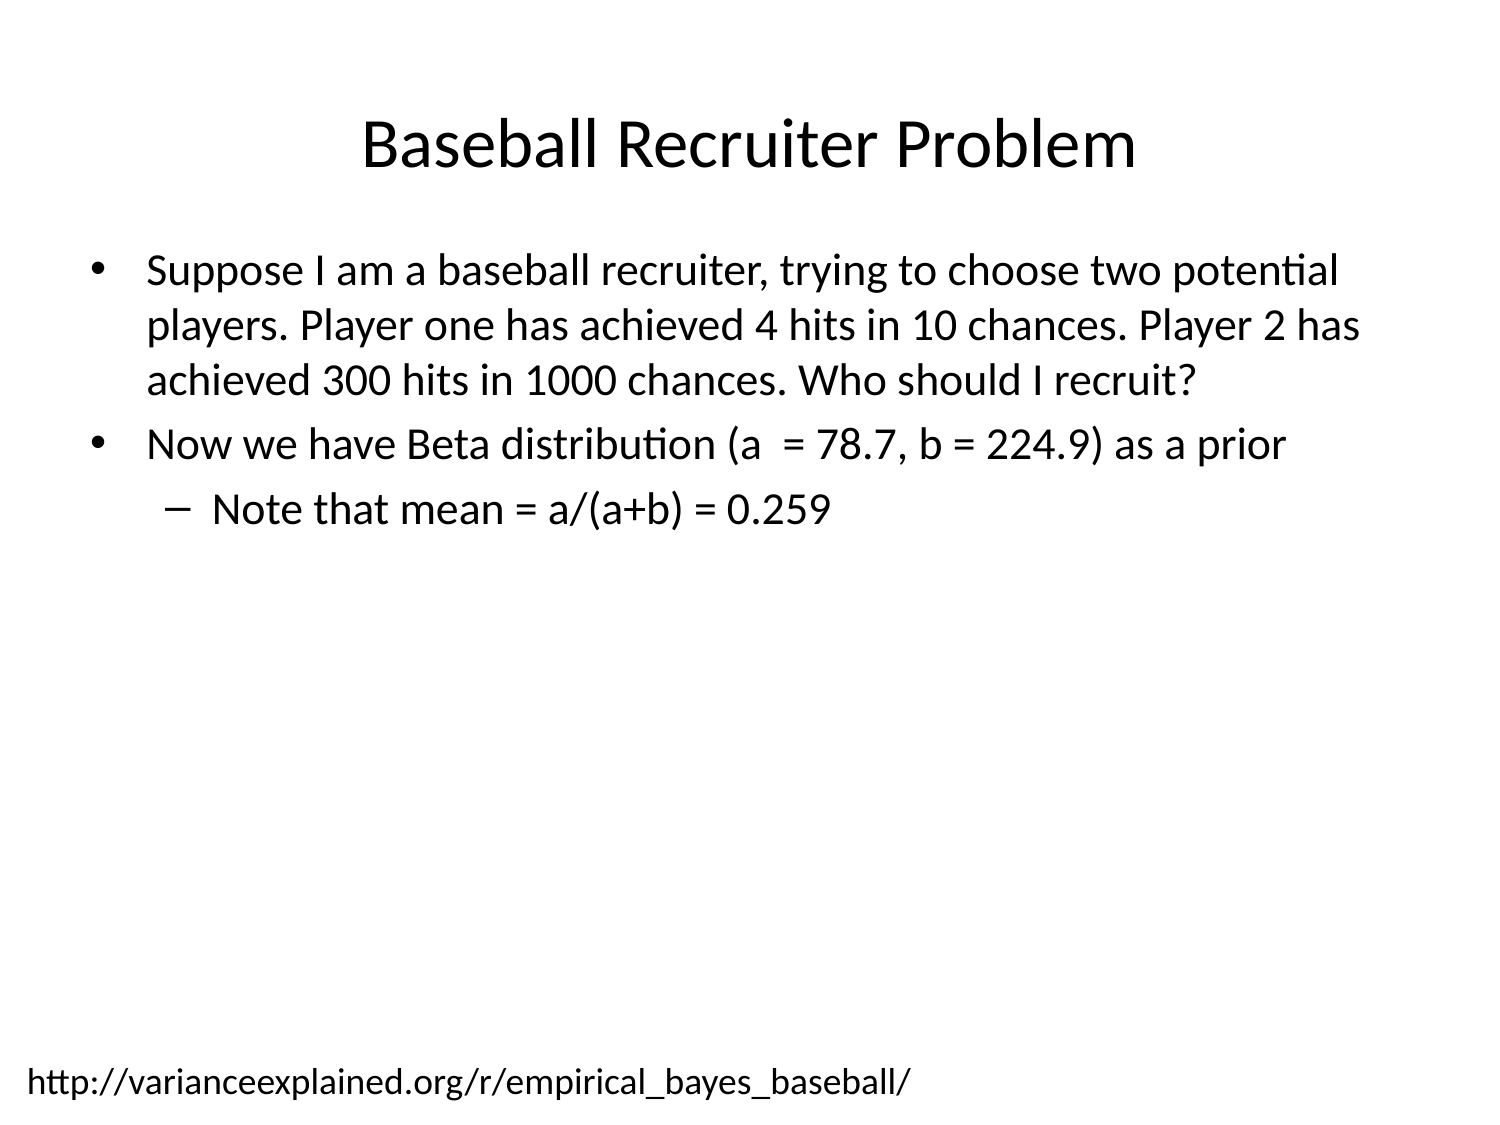

# Baseball Recruiter Problem
Suppose I am a baseball recruiter, trying to choose two potential players. Player one has achieved 4 hits in 10 chances. Player 2 has achieved 300 hits in 1000 chances. Who should I recruit?
Now we have Beta distribution (a  = 78.7, b = 224.9) as a prior
Note that mean = a/(a+b) = 0.259

http://varianceexplained.org/r/empirical_bayes_baseball/